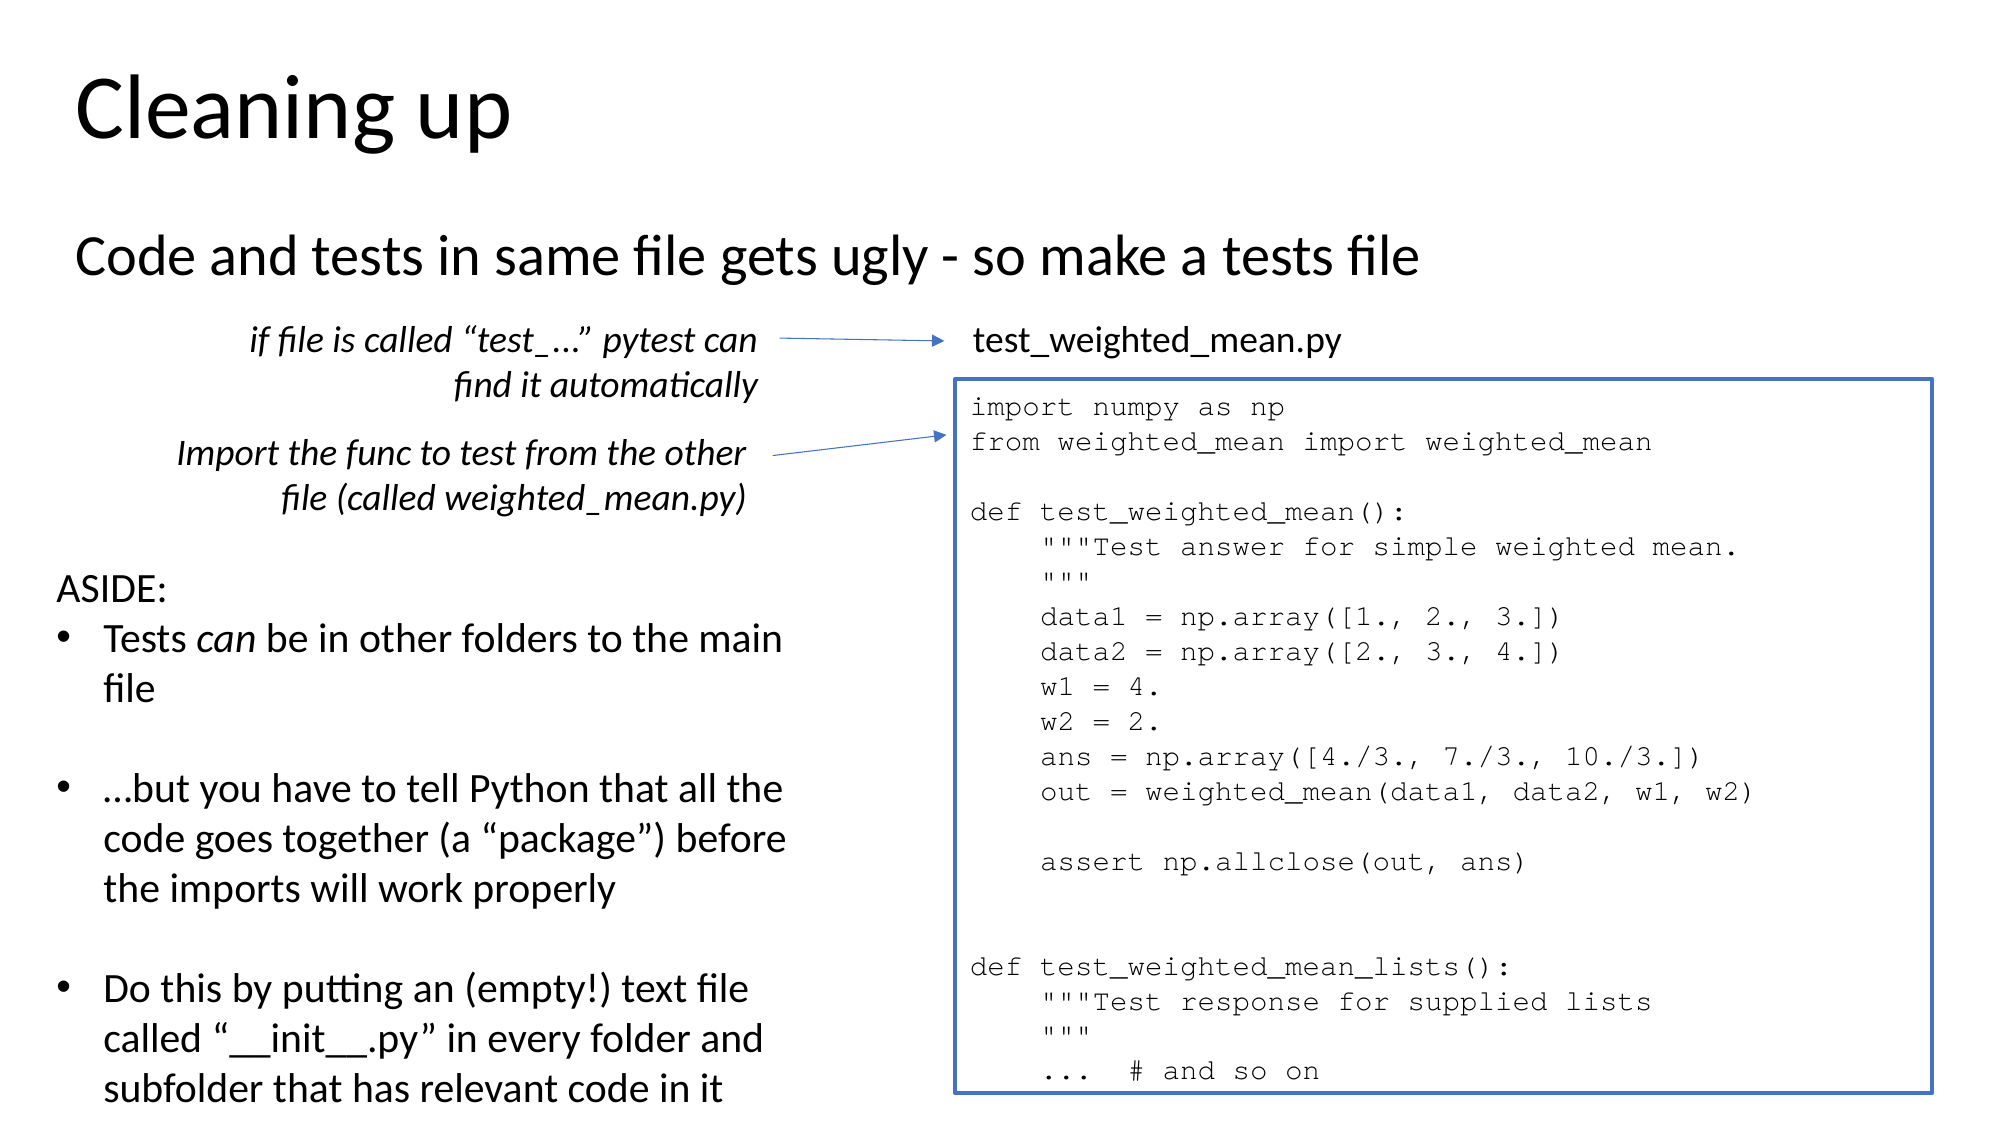

# Cleaning up
Code and tests in same file gets ugly - so make a tests file
if file is called “test_...” pytest can find it automatically
test_weighted_mean.py
import numpy as np
from weighted_mean import weighted_mean

def test_weighted_mean():
    """Test answer for simple weighted mean.
    """
    data1 = np.array([1., 2., 3.])
    data2 = np.array([2., 3., 4.])
    w1 = 4.
    w2 = 2.
    ans = np.array([4./3., 7./3., 10./3.])
    out = weighted_mean(data1, data2, w1, w2)

    assert np.allclose(out, ans)

def test_weighted_mean_lists():
    """Test response for supplied lists
    """
    ...  # and so on
Import the func to test from the other file (called weighted_mean.py)
ASIDE:
Tests can be in other folders to the main file

…but you have to tell Python that all the code goes together (a “package”) before the imports will work properly

Do this by putting an (empty!) text file called “__init__.py” in every folder and subfolder that has relevant code in it